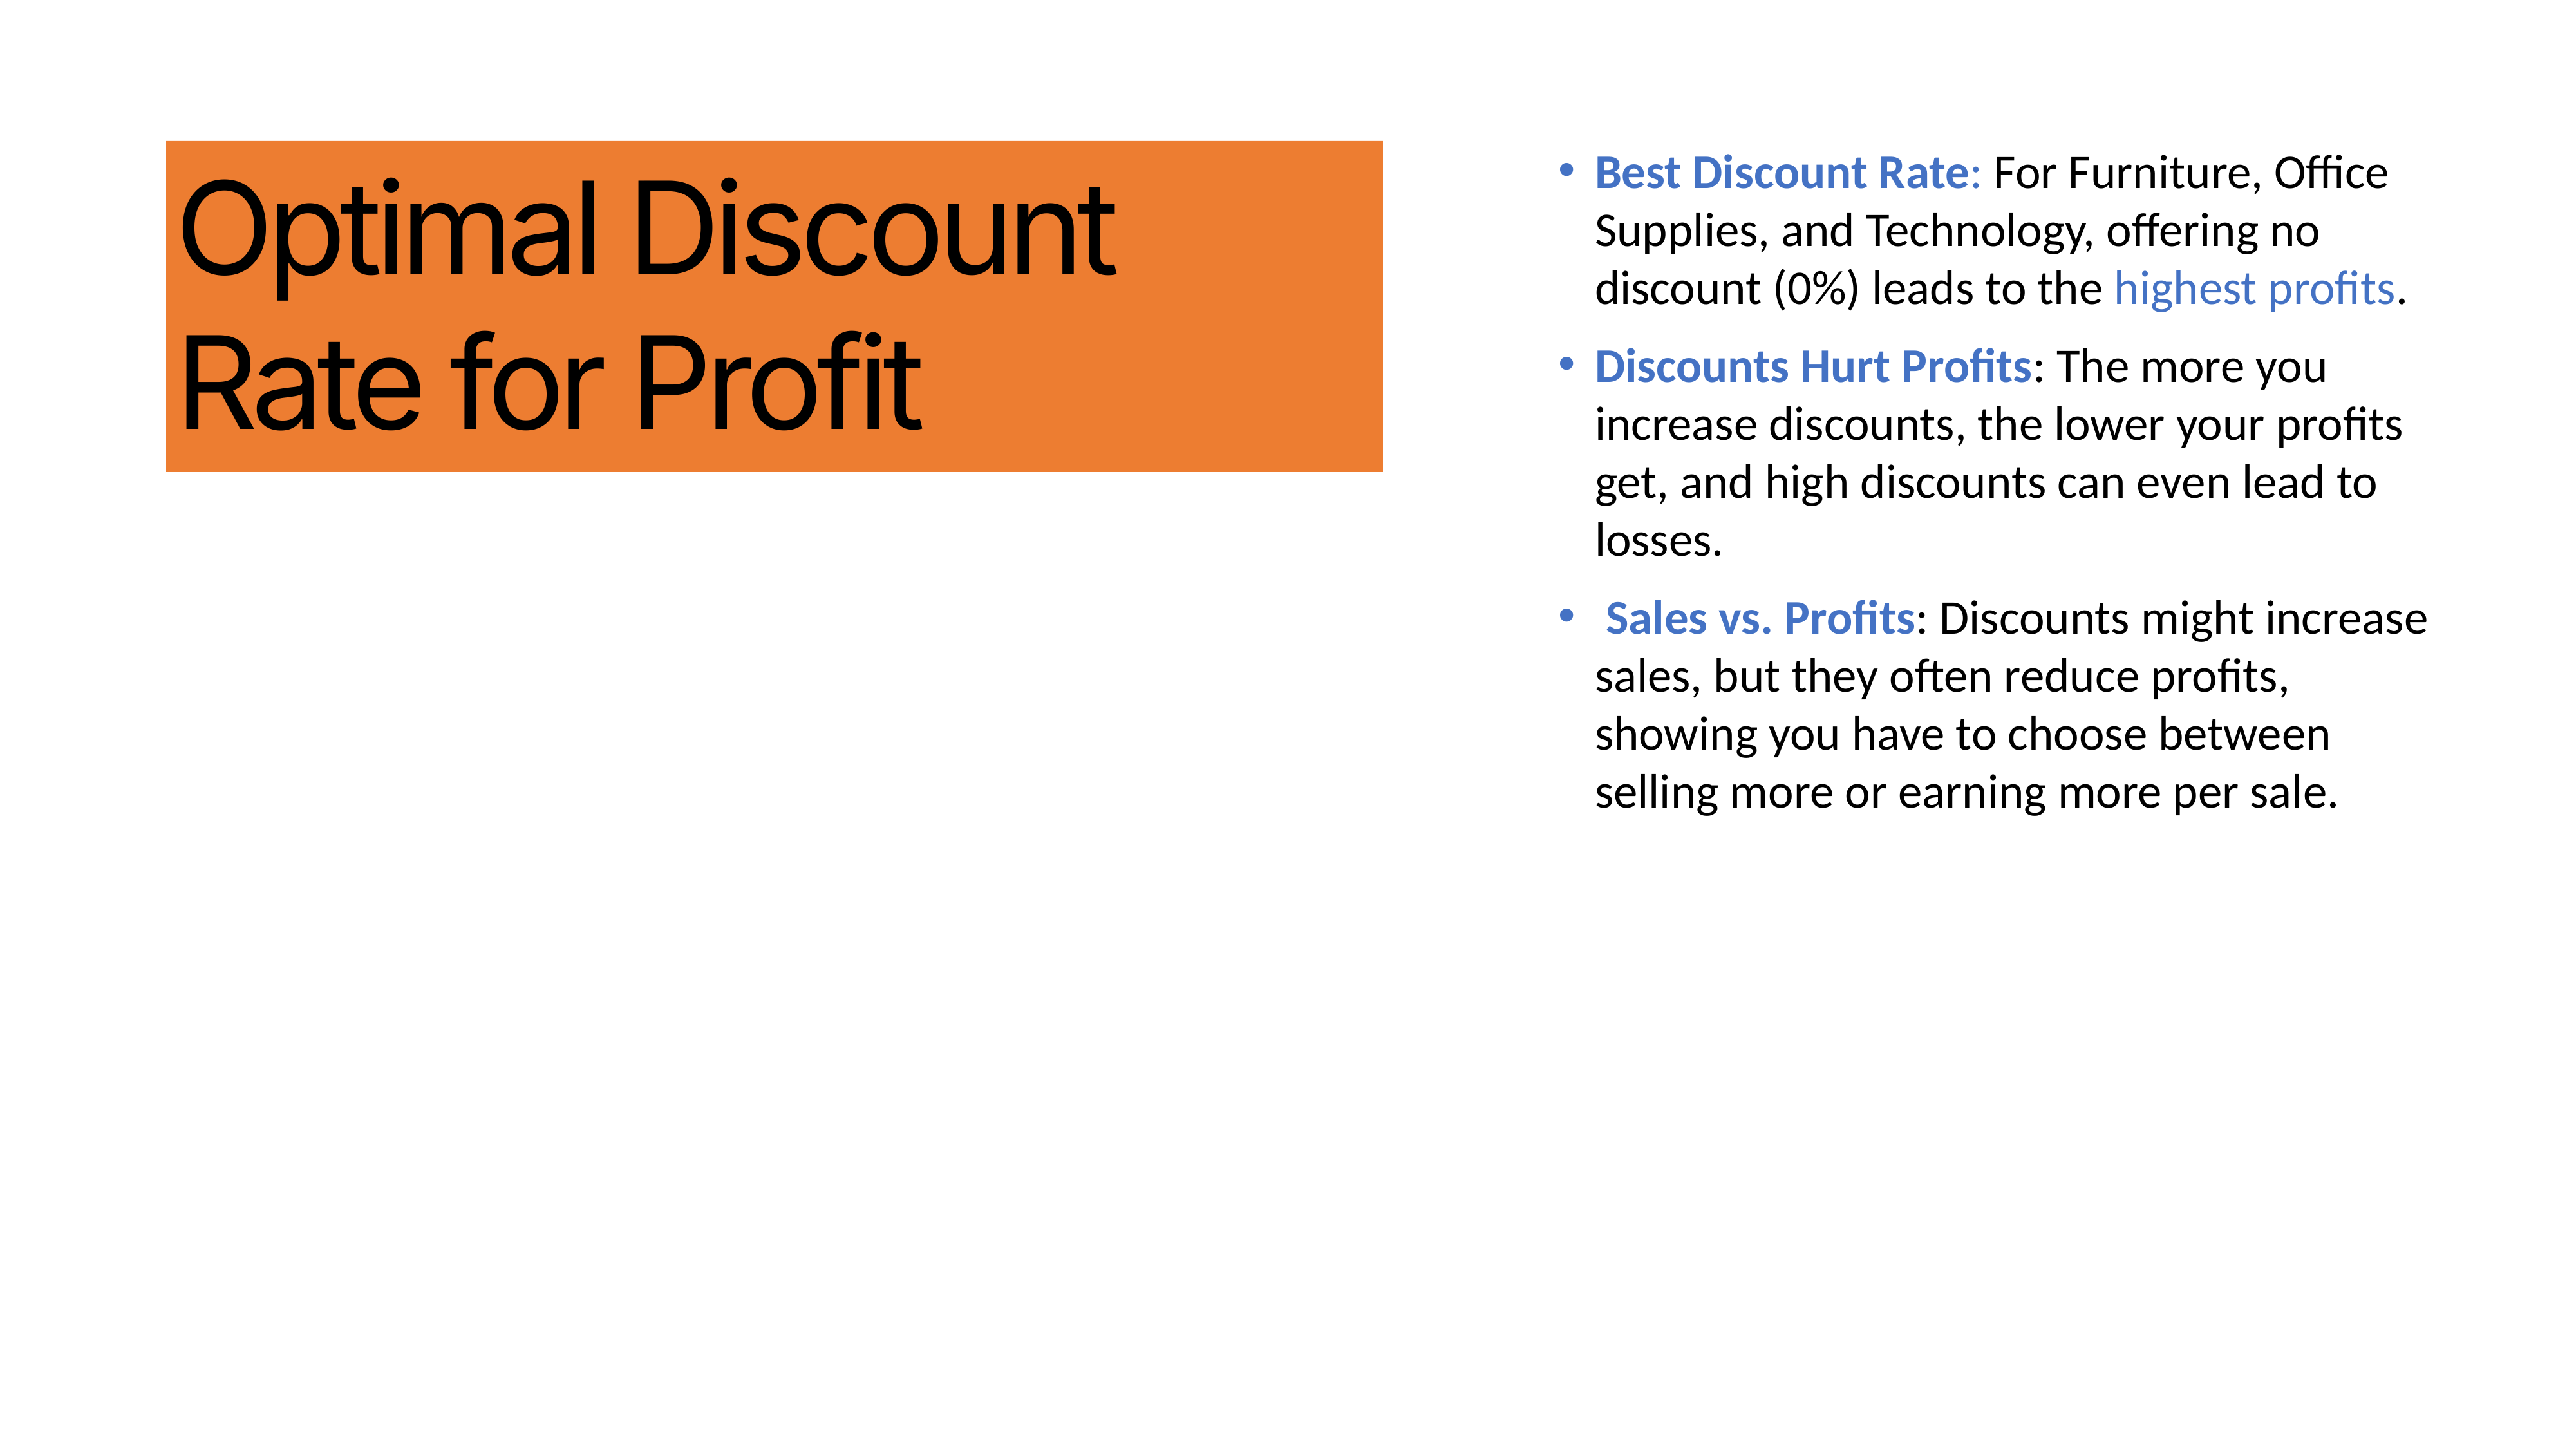

Best Discount Rate: For Furniture, Office Supplies, and Technology, offering no discount (0%) leads to the highest profits.
Discounts Hurt Profits: The more you increase discounts, the lower your profits get, and high discounts can even lead to losses.
 Sales vs. Profits: Discounts might increase sales, but they often reduce profits, showing you have to choose between selling more or earning more per sale.
Optimal Discount Rate for Profit